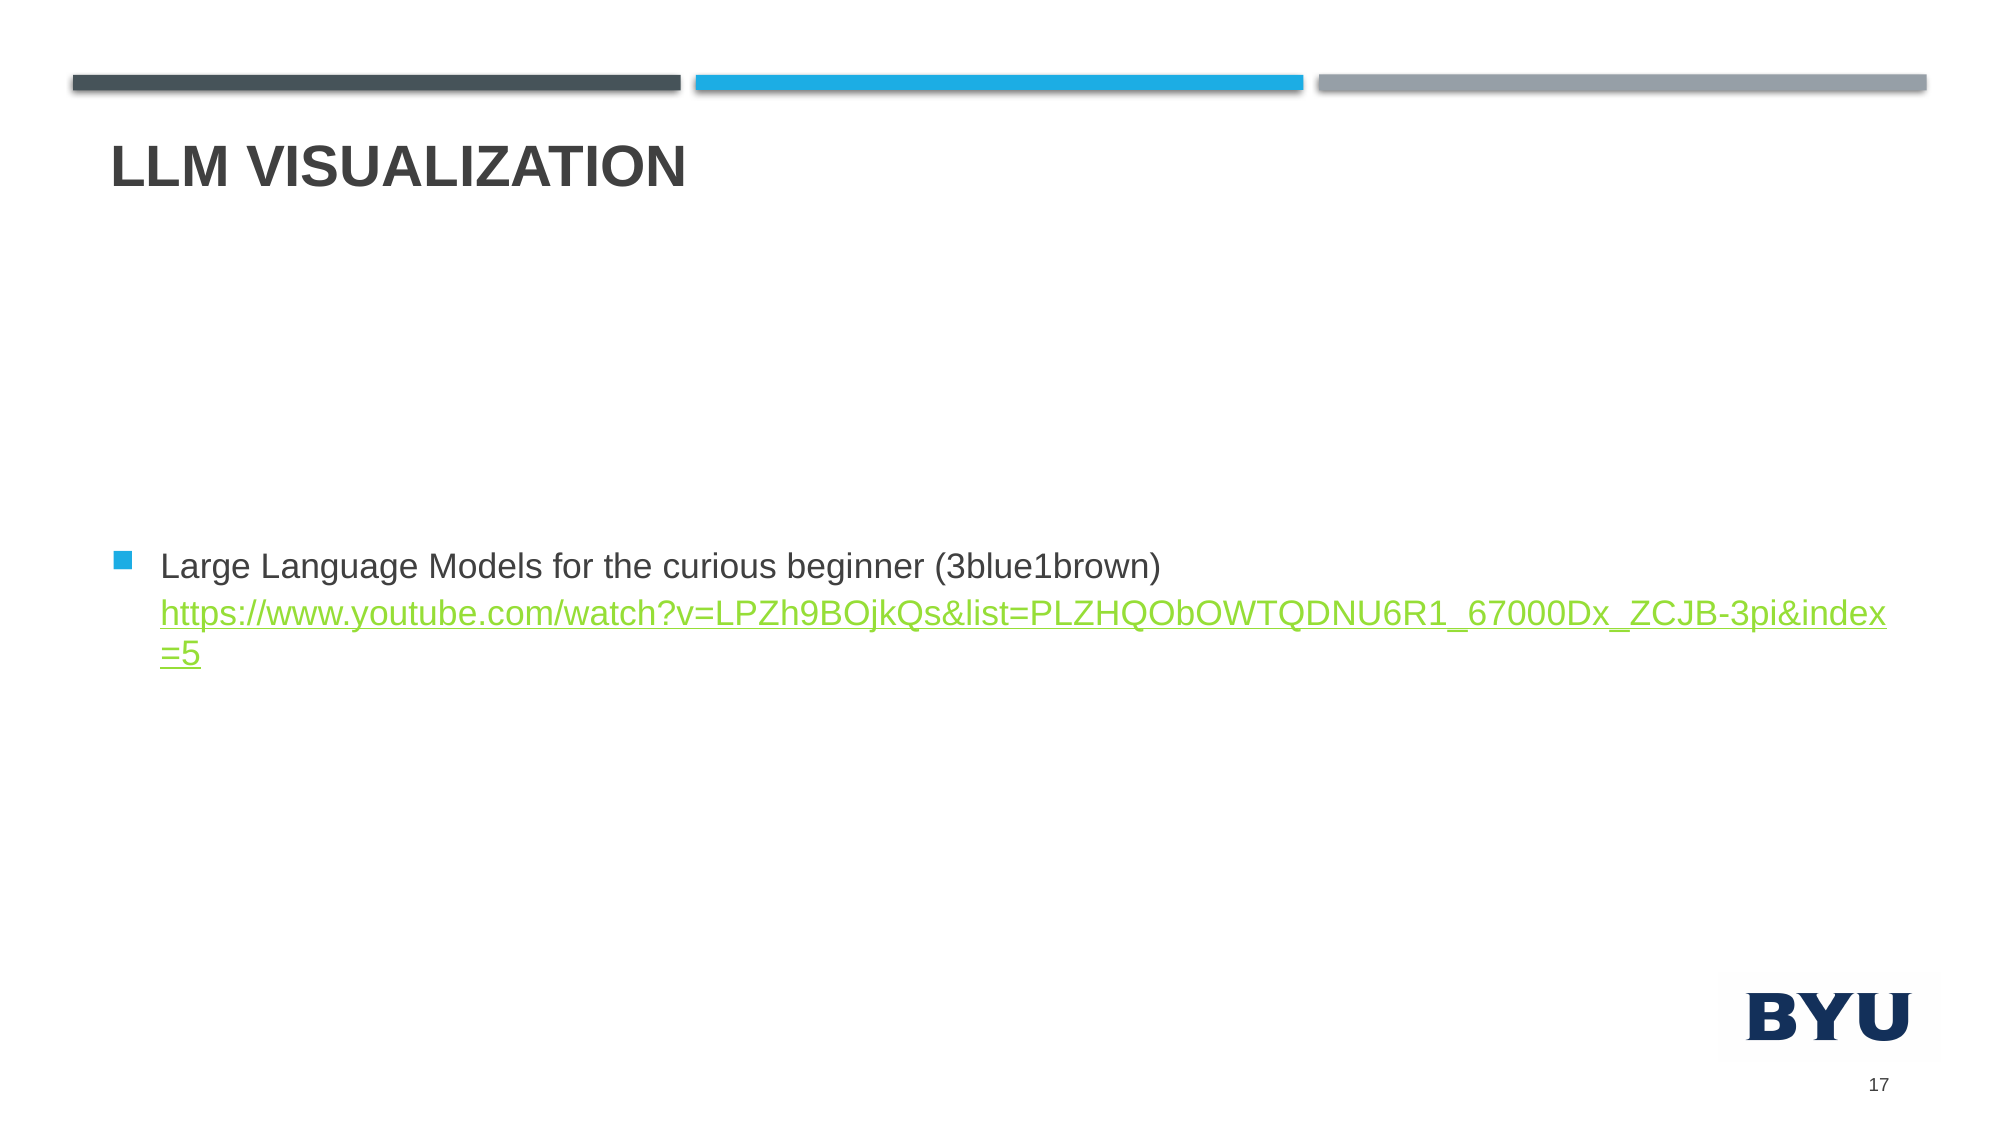

# LLM Visualization
Large Language Models for the curious beginner (3blue1brown) https://www.youtube.com/watch?v=LPZh9BOjkQs&list=PLZHQObOWTQDNU6R1_67000Dx_ZCJB-3pi&index=5
17